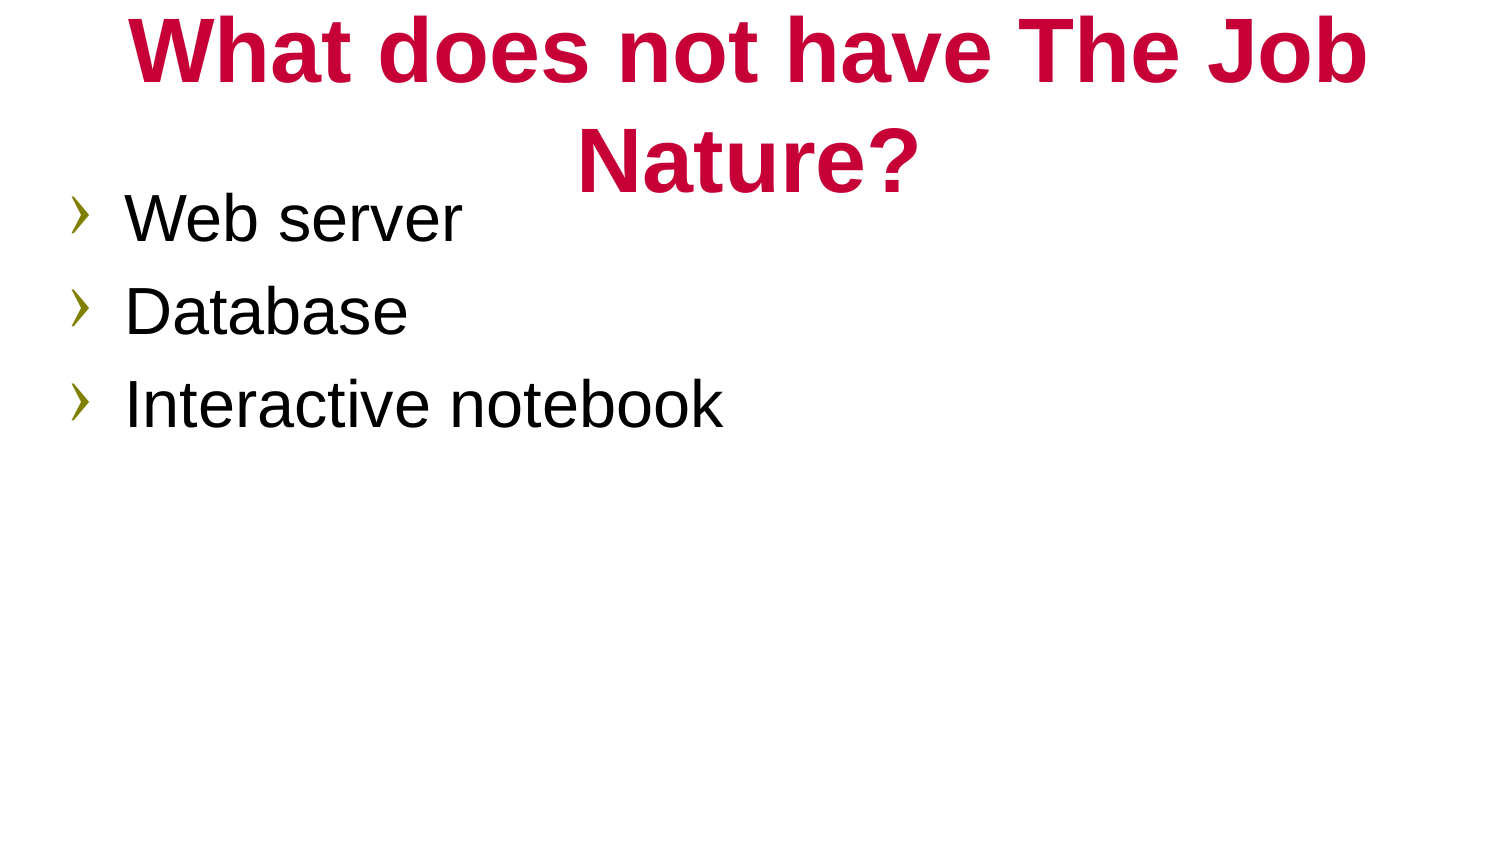

# What does not have The Job Nature?
Web server
Database
Interactive notebook